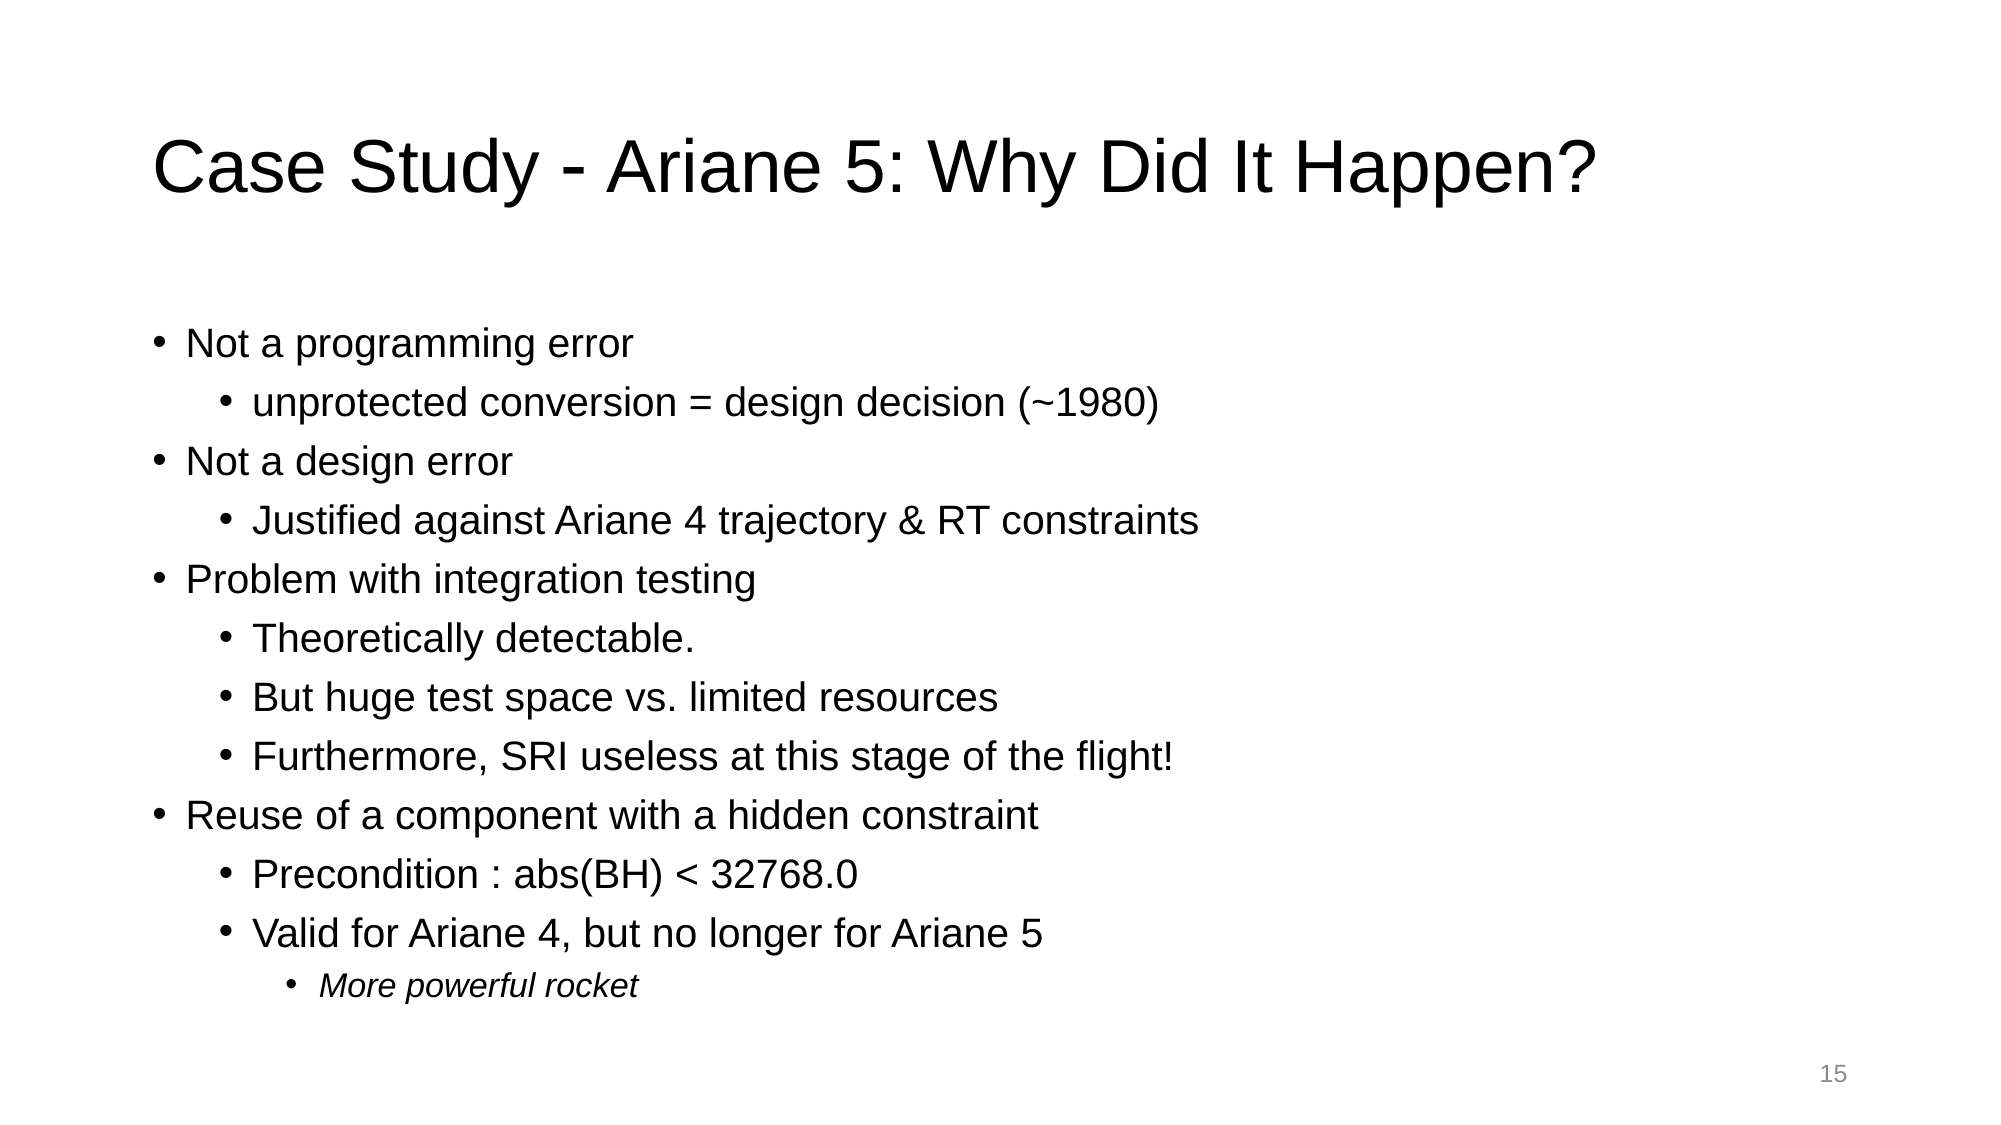

# Case Study − Ariane 5: Why Did It Happen?
Not a programming error
unprotected conversion = design decision (~1980)
Not a design error
Justified against Ariane 4 trajectory & RT constraints
Problem with integration testing
Theoretically detectable.
But huge test space vs. limited resources
Furthermore, SRI useless at this stage of the flight!
Reuse of a component with a hidden constraint
Precondition : abs(BH) < 32768.0
Valid for Ariane 4, but no longer for Ariane 5
More powerful rocket
15